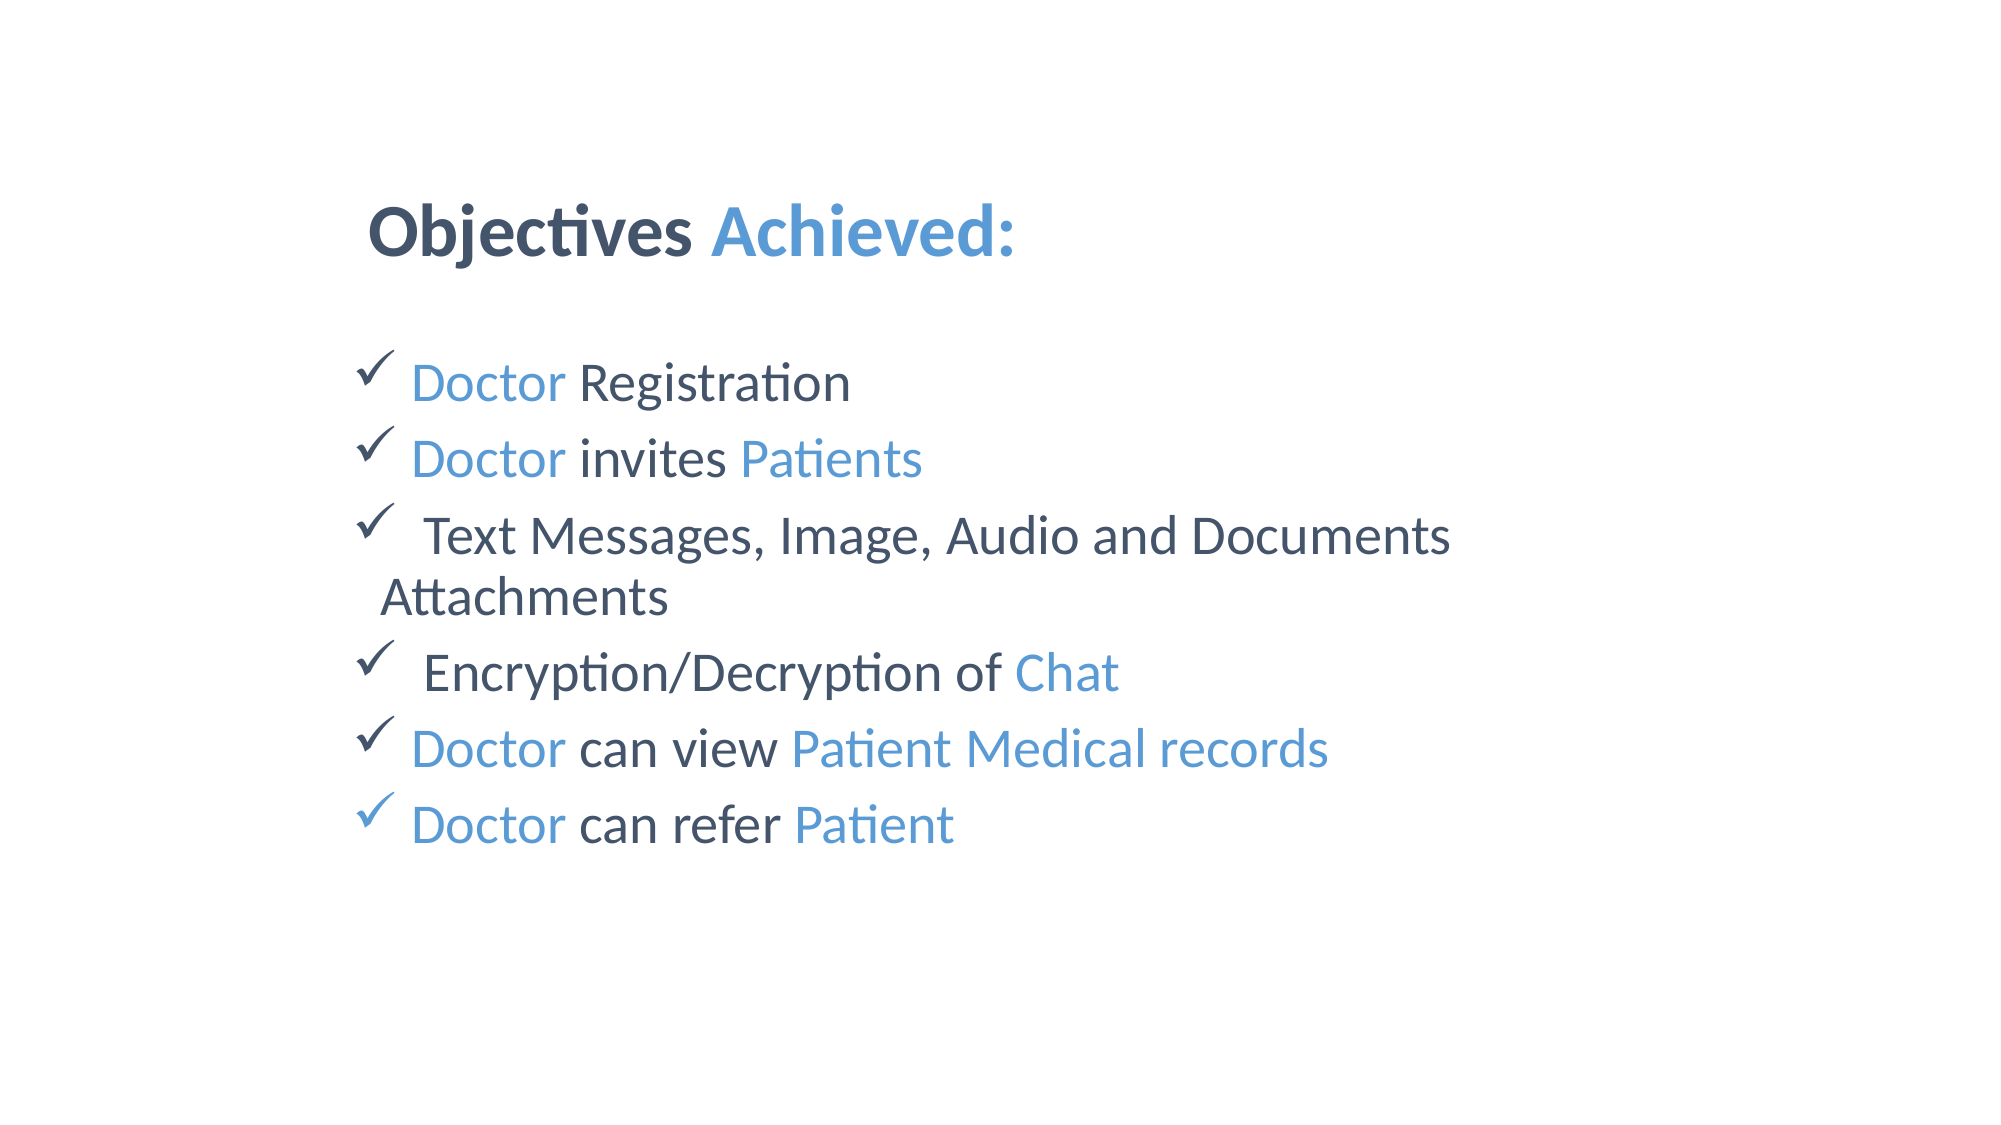

Objectives Achieved:
 Doctor Registration
 Doctor invites Patients
  Text Messages, Image, Audio and Documents     Attachments
  Encryption/Decryption of Chat
 Doctor can view Patient Medical records
 Doctor can refer Patient